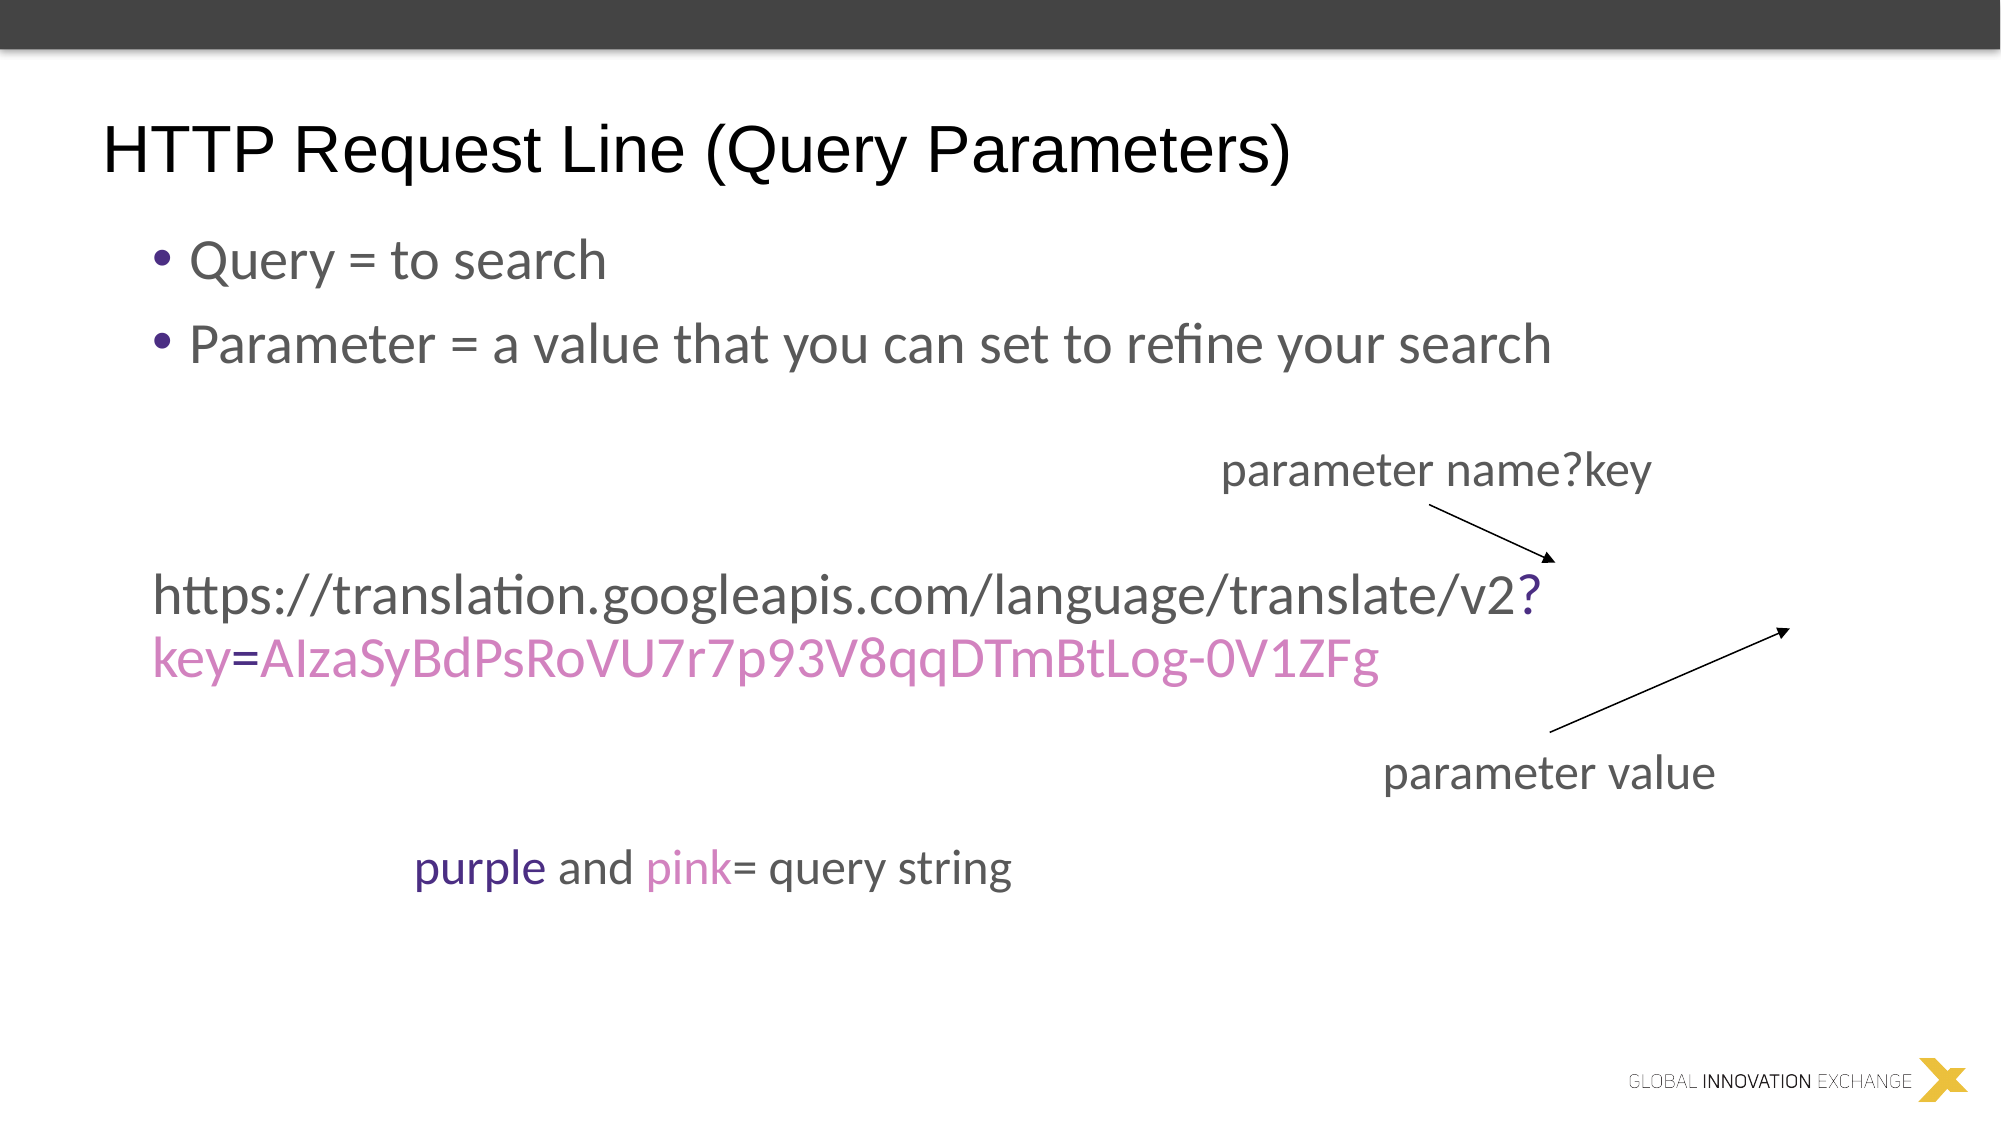

HTTP Request Line (Query Parameters)
Query = to search
Parameter = a value that you can set to refine your search

https://translation.googleapis.com/language/translate/v2?key=AIzaSyBdPsRoVU7r7p93V8qqDTmBtLog-0V1ZFg

parameter name?key
parameter value
purple and pink= query string